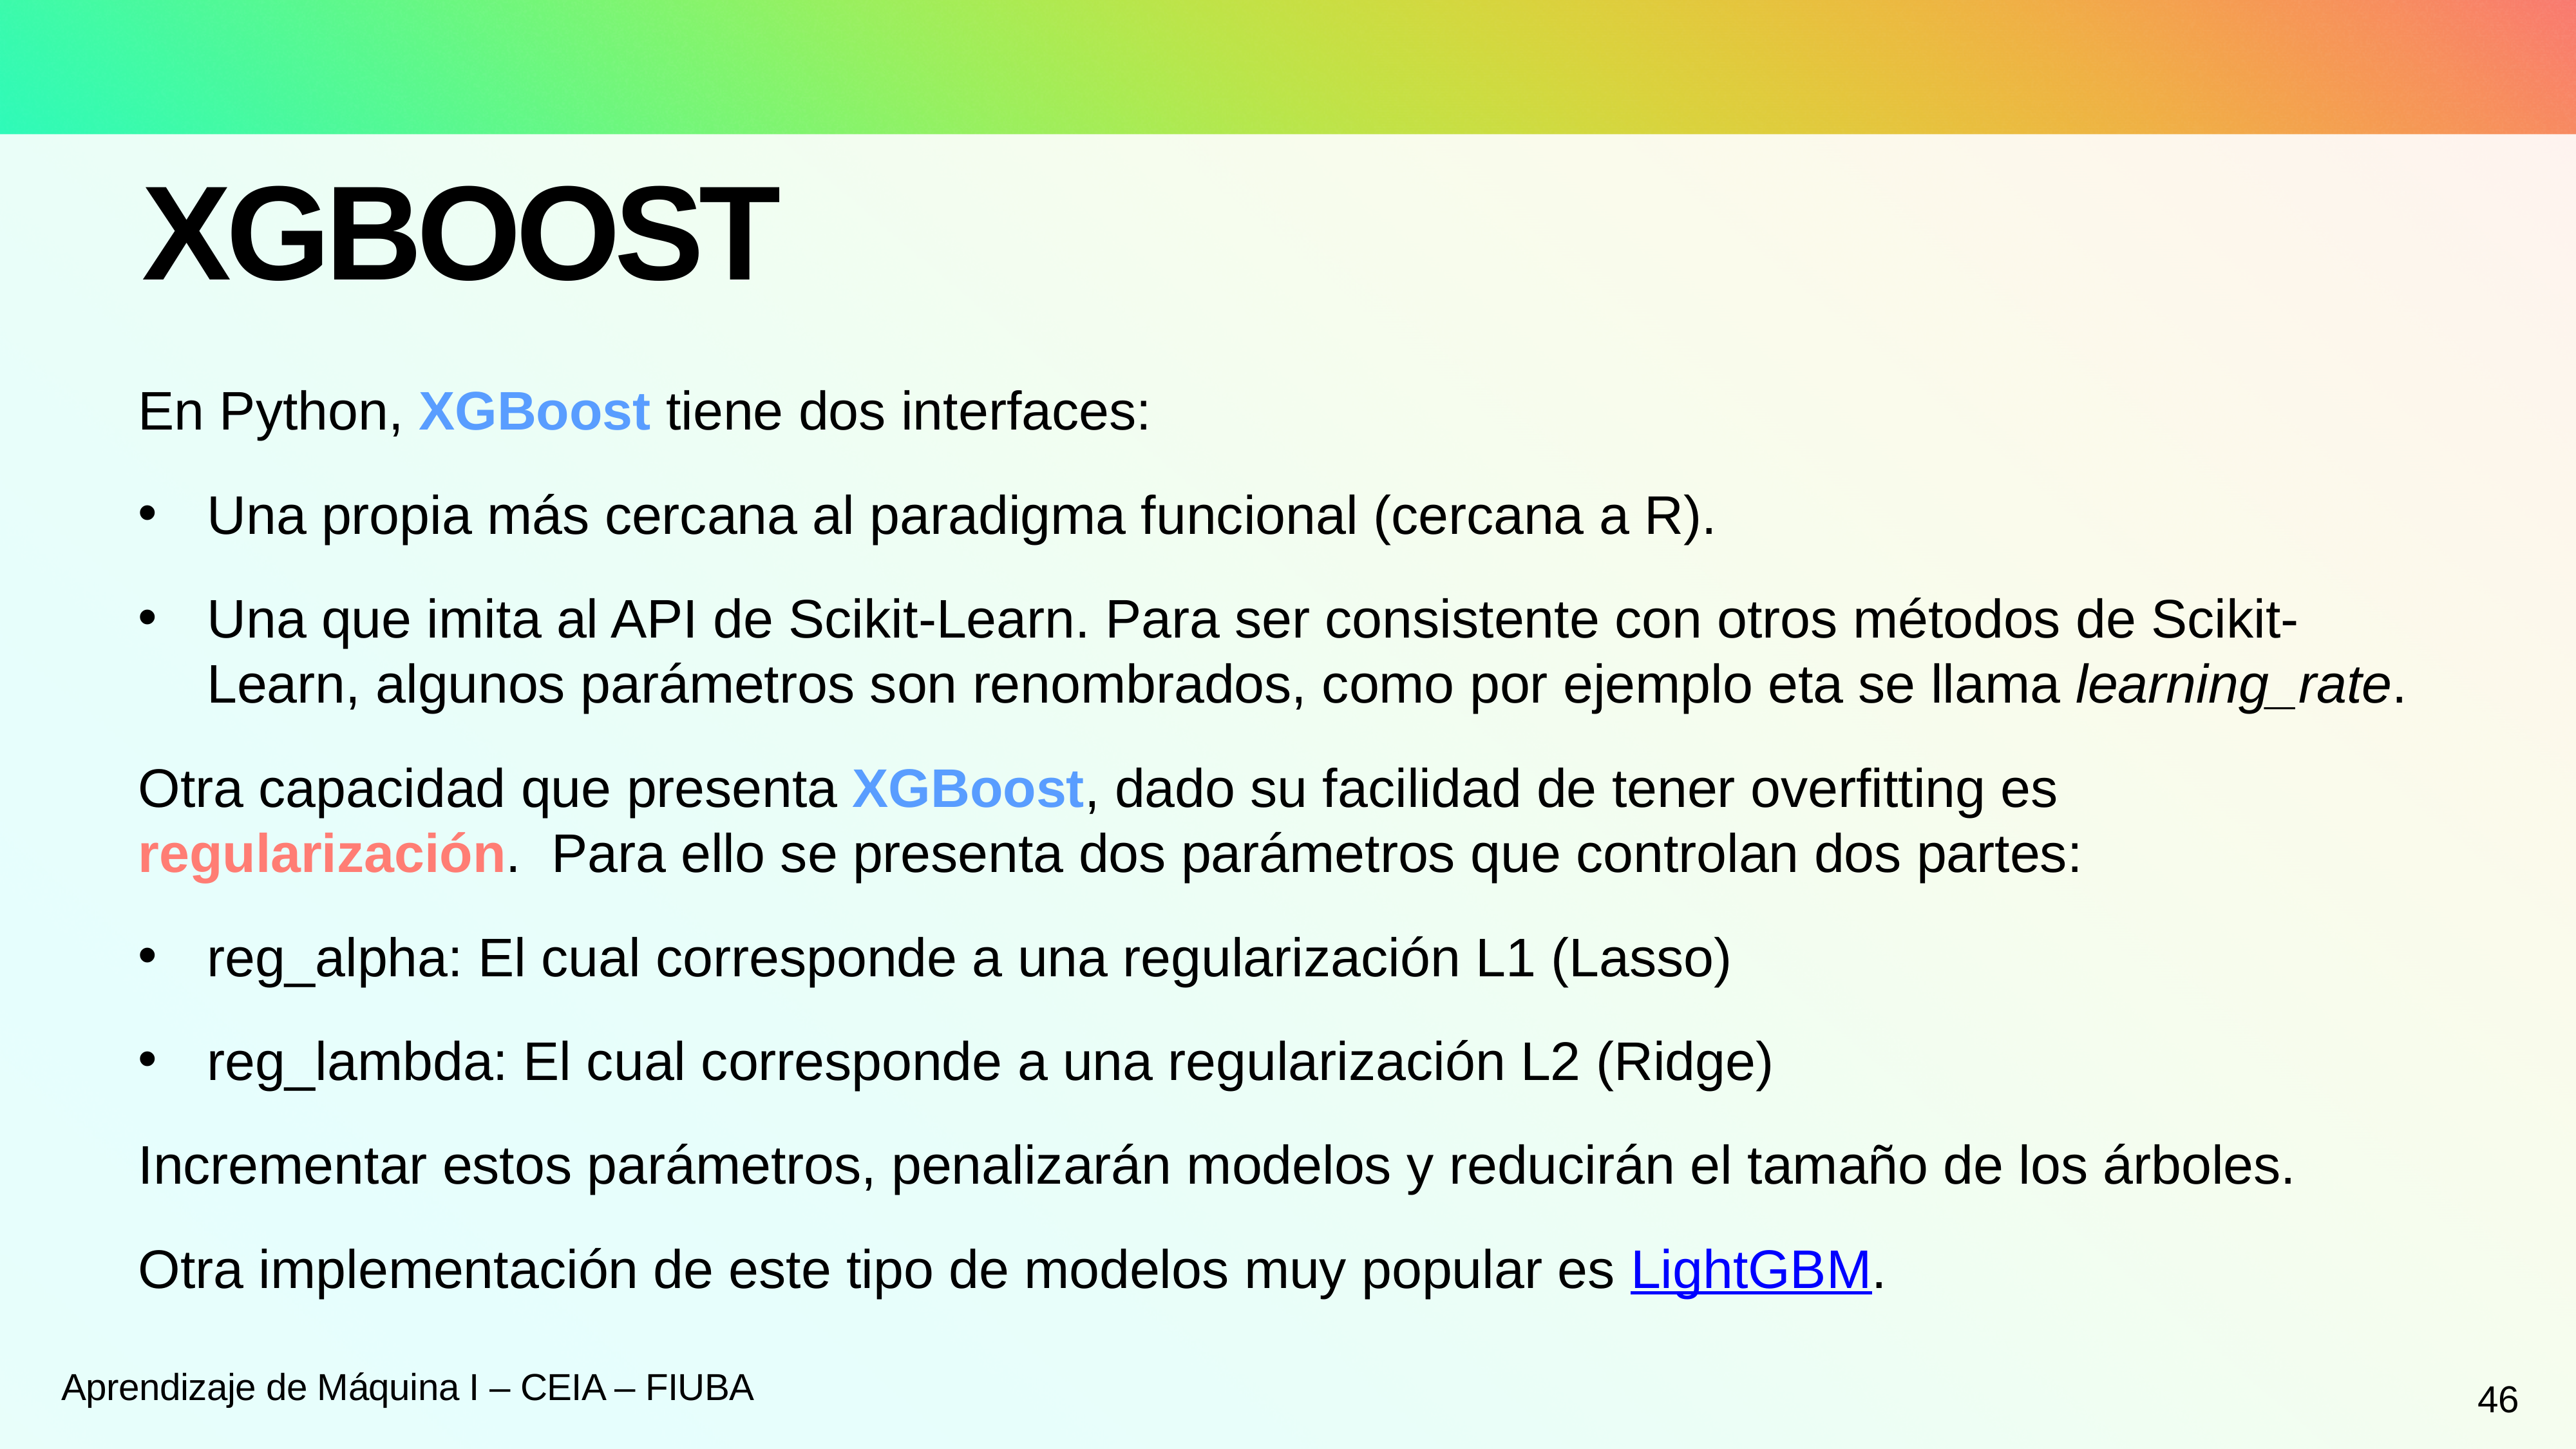

# XGBoost
En Python, XGBoost tiene dos interfaces:
Una propia más cercana al paradigma funcional (cercana a R).
Una que imita al API de Scikit-Learn. Para ser consistente con otros métodos de Scikit-Learn, algunos parámetros son renombrados, como por ejemplo eta se llama learning_rate.
Otra capacidad que presenta XGBoost, dado su facilidad de tener overfitting es regularización.  Para ello se presenta dos parámetros que controlan dos partes:
reg_alpha: El cual corresponde a una regularización L1 (Lasso)
reg_lambda: El cual corresponde a una regularización L2 (Ridge)
Incrementar estos parámetros, penalizarán modelos y reducirán el tamaño de los árboles.
Otra implementación de este tipo de modelos muy popular es LightGBM.

Aprendizaje de Máquina I – CEIA – FIUBA
46